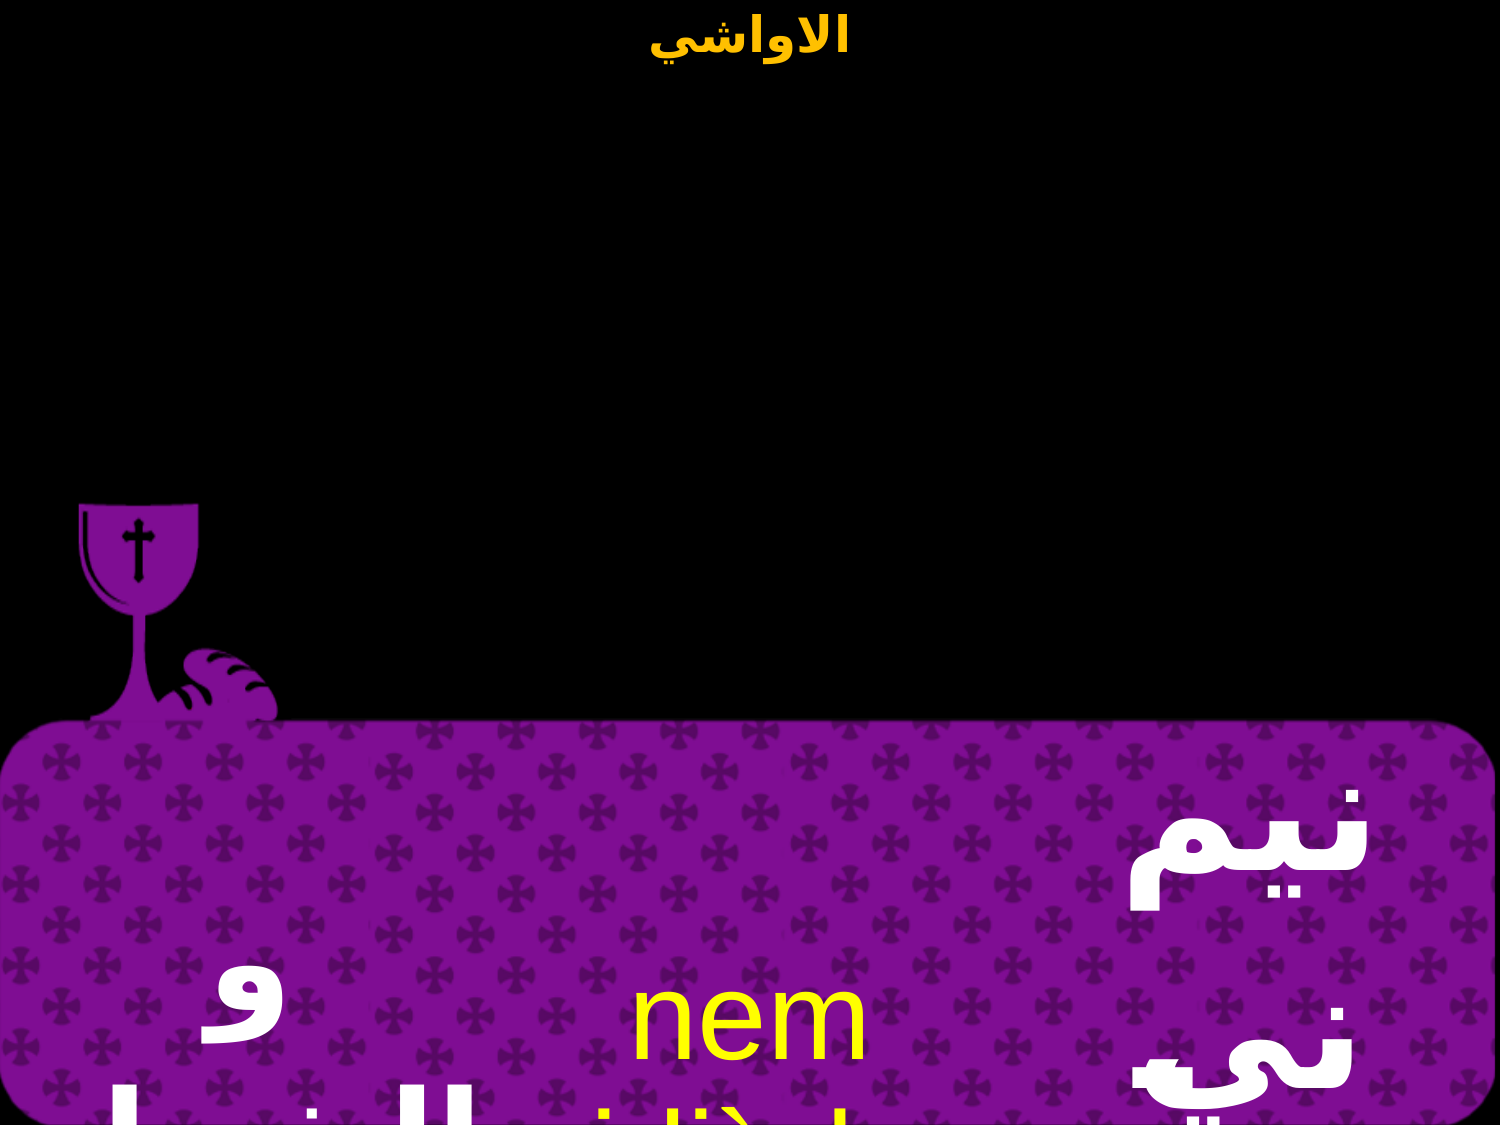

| و الشمامسة | nem nidi`akwn | نيم ني ذياكون |
| --- | --- | --- |